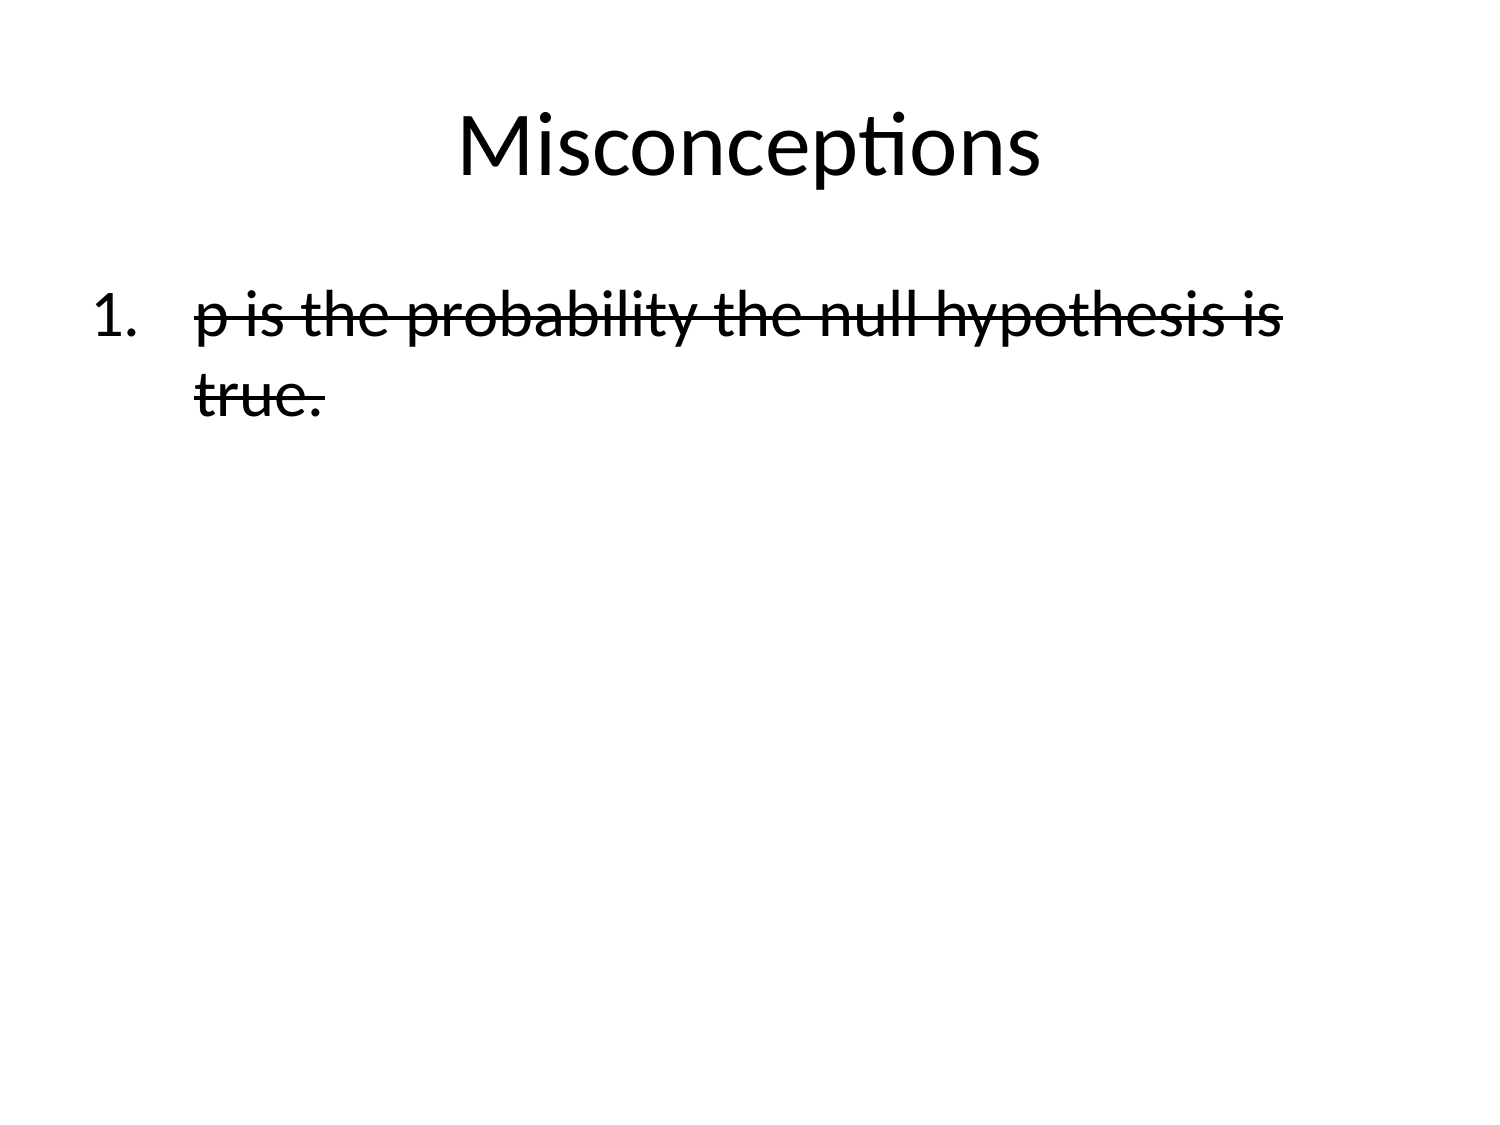

# Misconceptions
p is the probability the null hypothesis is true.